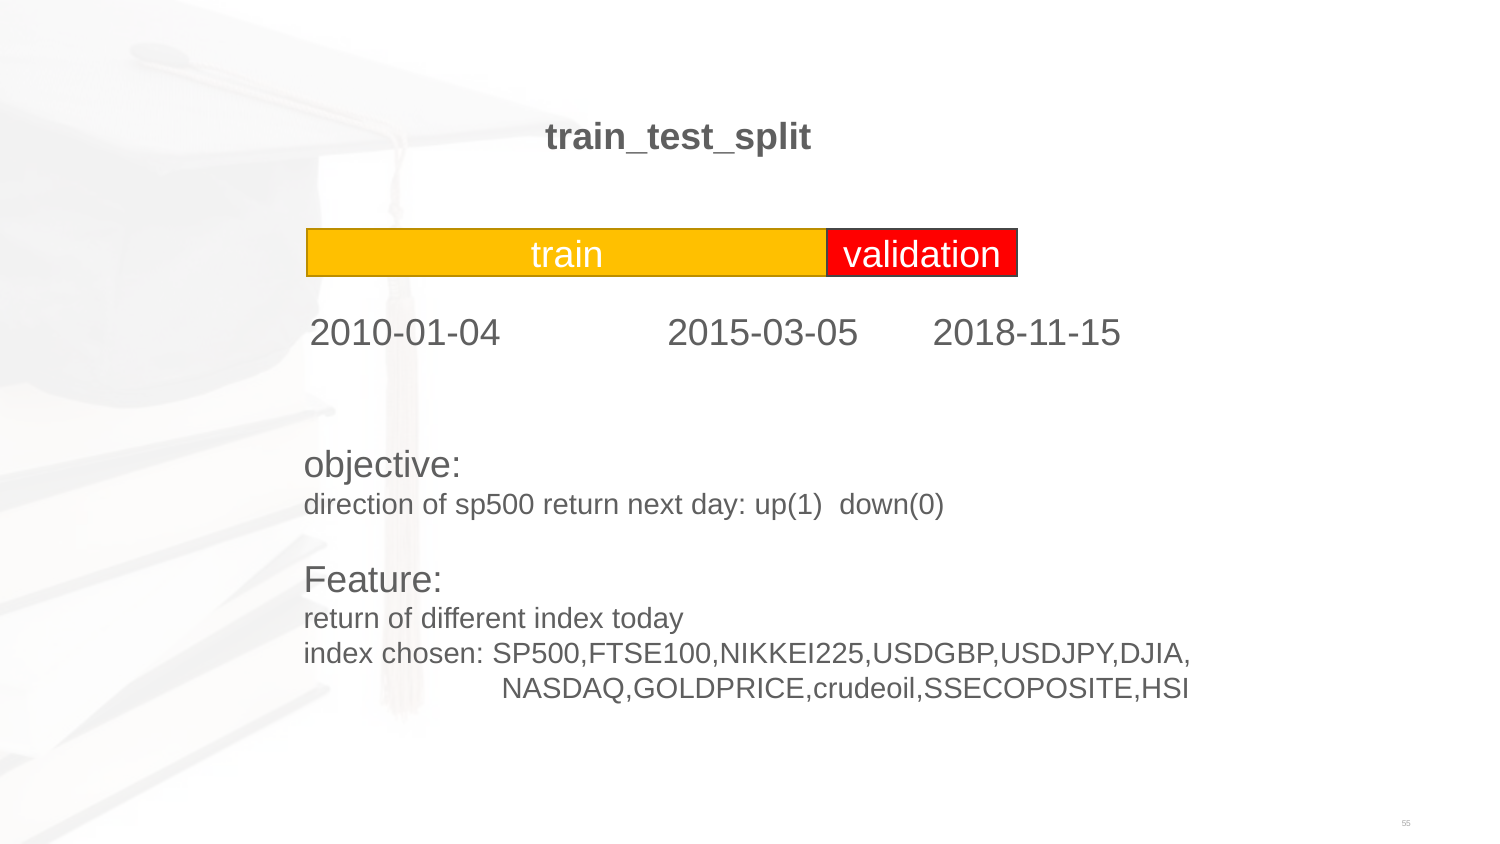

train_test_split
train
validation
2010-01-04
2015-03-05
2018-11-15
objective:
direction of sp500 return next day: up(1)  down(0)

Feature:
return of different index today
index chosen: SP500,FTSE100,NIKKEI225,USDGBP,USDJPY,DJIA,
                        NASDAQ,GOLDPRICE,crudeoil,SSECOPOSITE,HSI